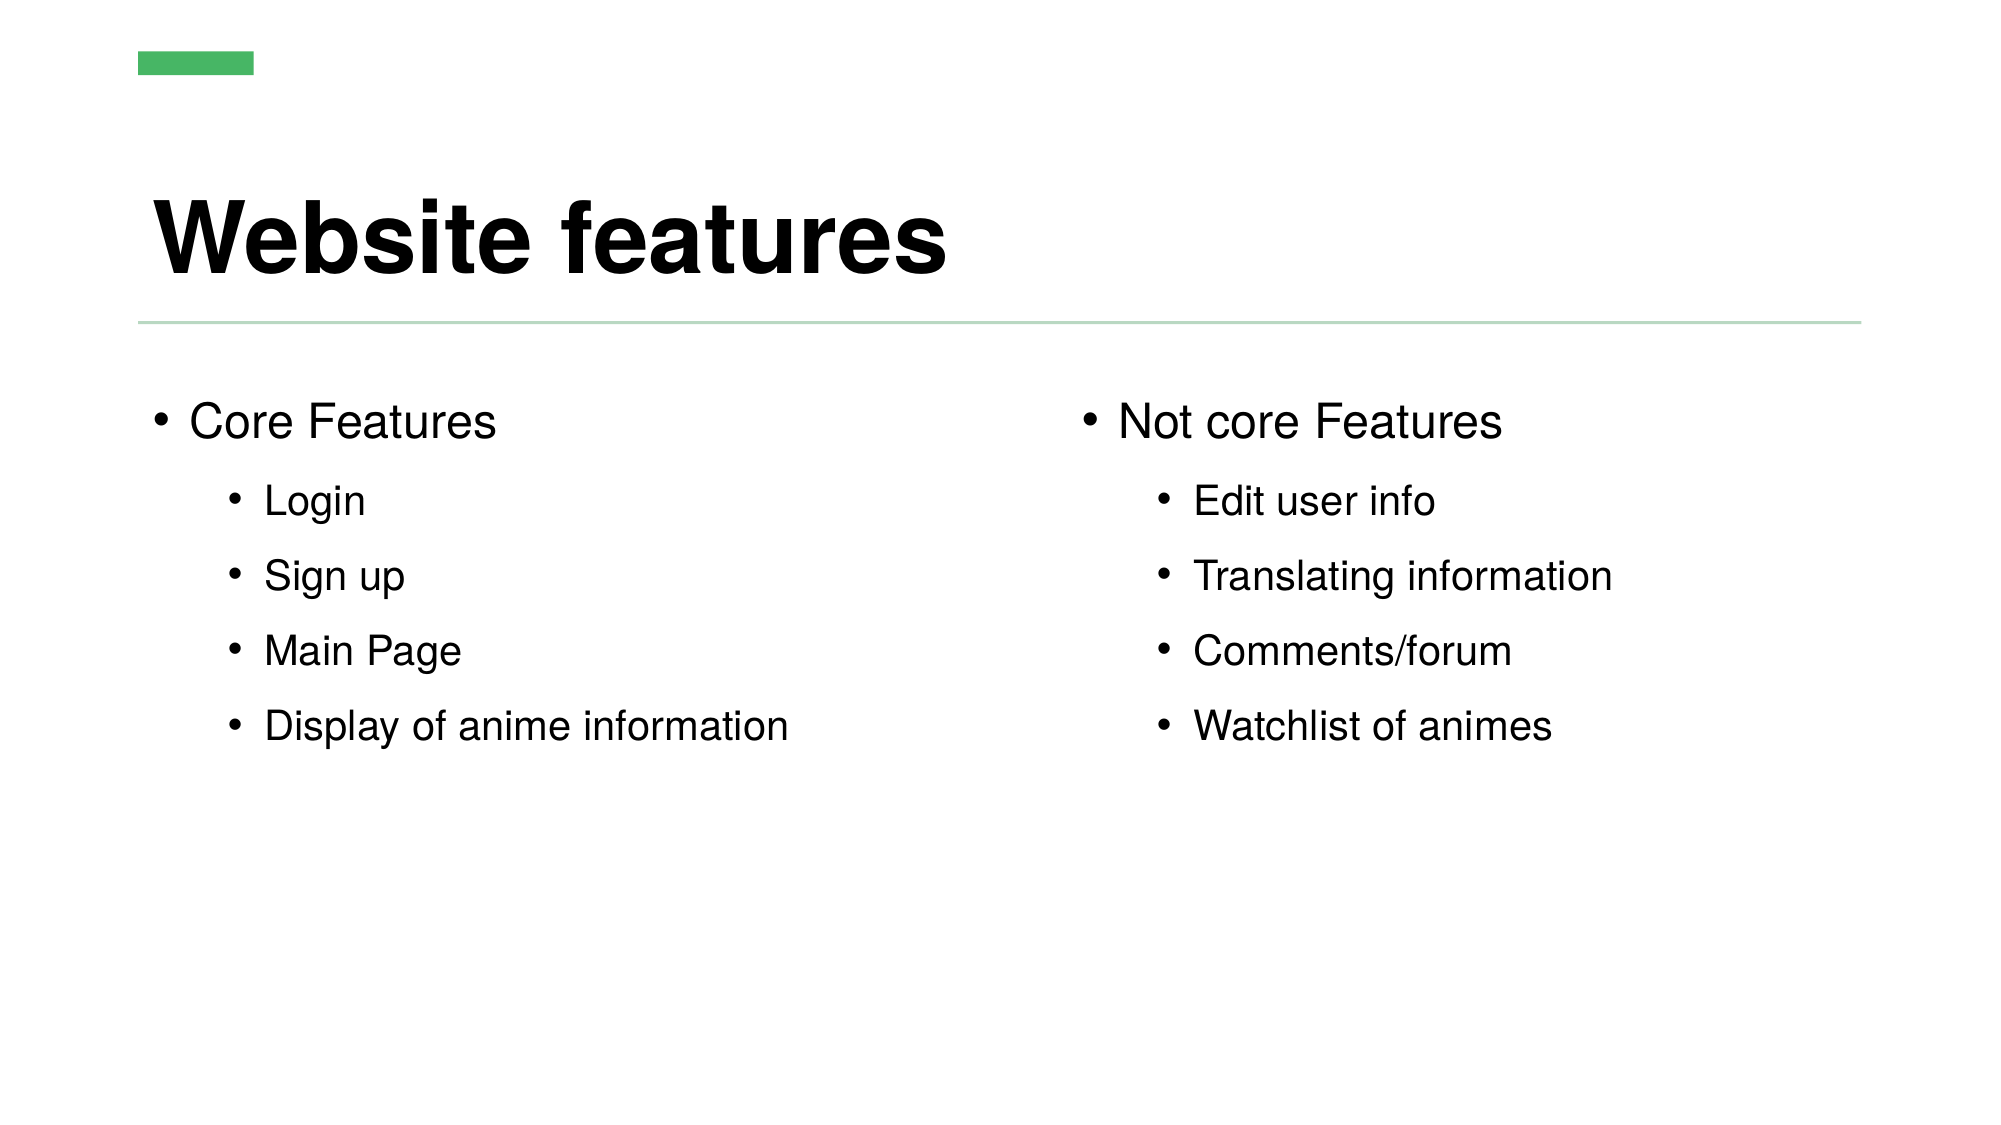

# Website features

Core Features
Login
Sign up
Main Page
Display of anime information
Not core Features
Edit user info
Translating information
Comments/forum
Watchlist of animes